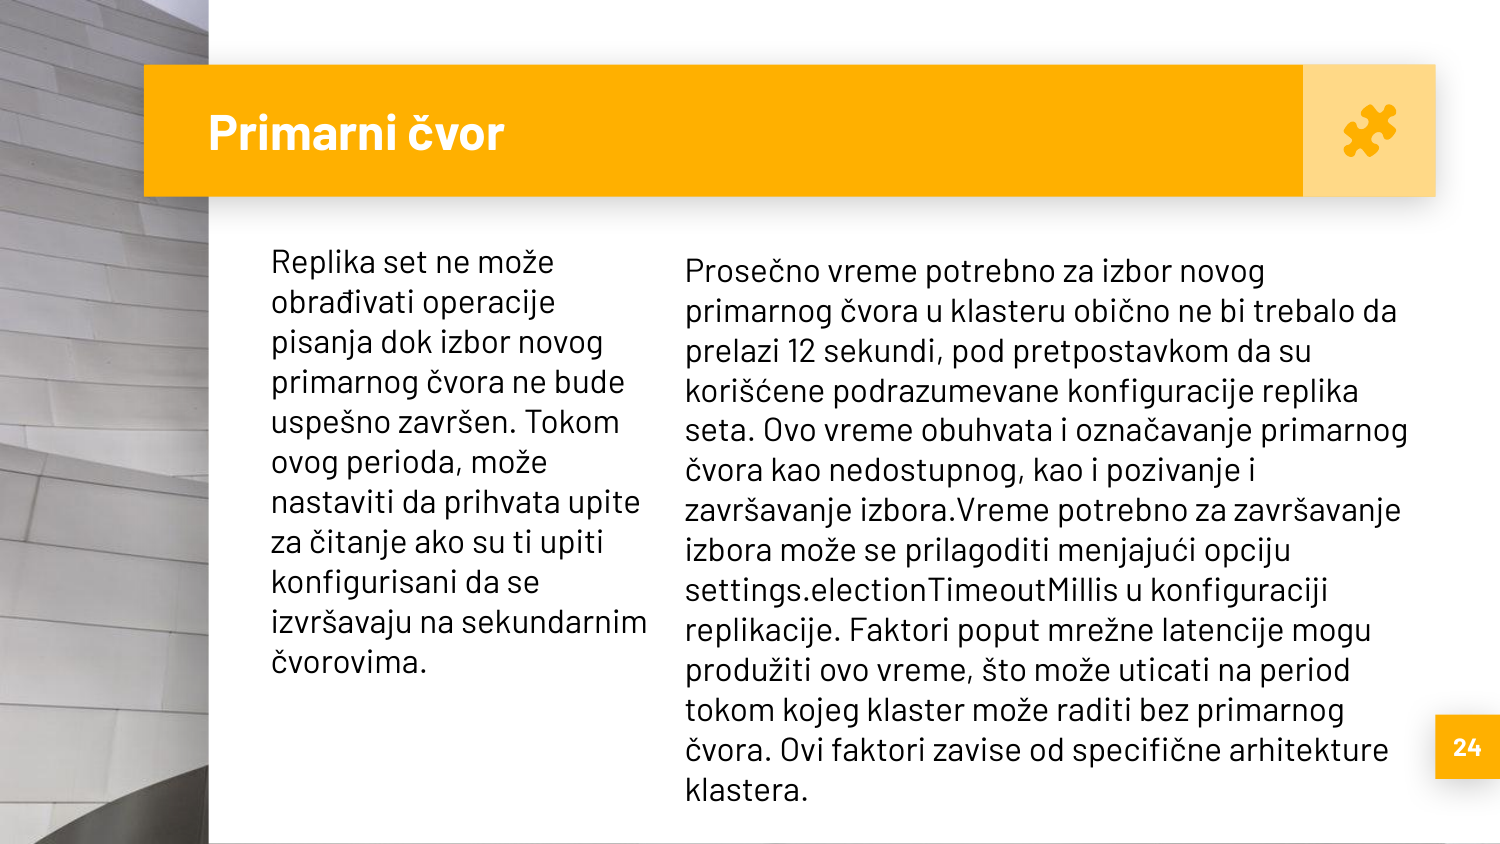

Primarni čvor

Replika set ne može obrađivati operacije pisanja dok izbor novog primarnog čvora ne bude uspešno završen. Tokom ovog perioda, može nastaviti da prihvata upite za čitanje ako su ti upiti konfigurisani da se izvršavaju na sekundarnim čvorovima.
Prosečno vreme potrebno za izbor novog primarnog čvora u klasteru obično ne bi trebalo da prelazi 12 sekundi, pod pretpostavkom da su korišćene podrazumevane konfiguracije replika seta. Ovo vreme obuhvata i označavanje primarnog čvora kao nedostupnog, kao i pozivanje i završavanje izbora.Vreme potrebno za završavanje izbora može se prilagoditi menjajući opciju settings.electionTimeoutMillis u konfiguraciji replikacije. Faktori poput mrežne latencije mogu produžiti ovo vreme, što može uticati na period tokom kojeg klaster može raditi bez primarnog čvora. Ovi faktori zavise od specifične arhitekture klastera.
24